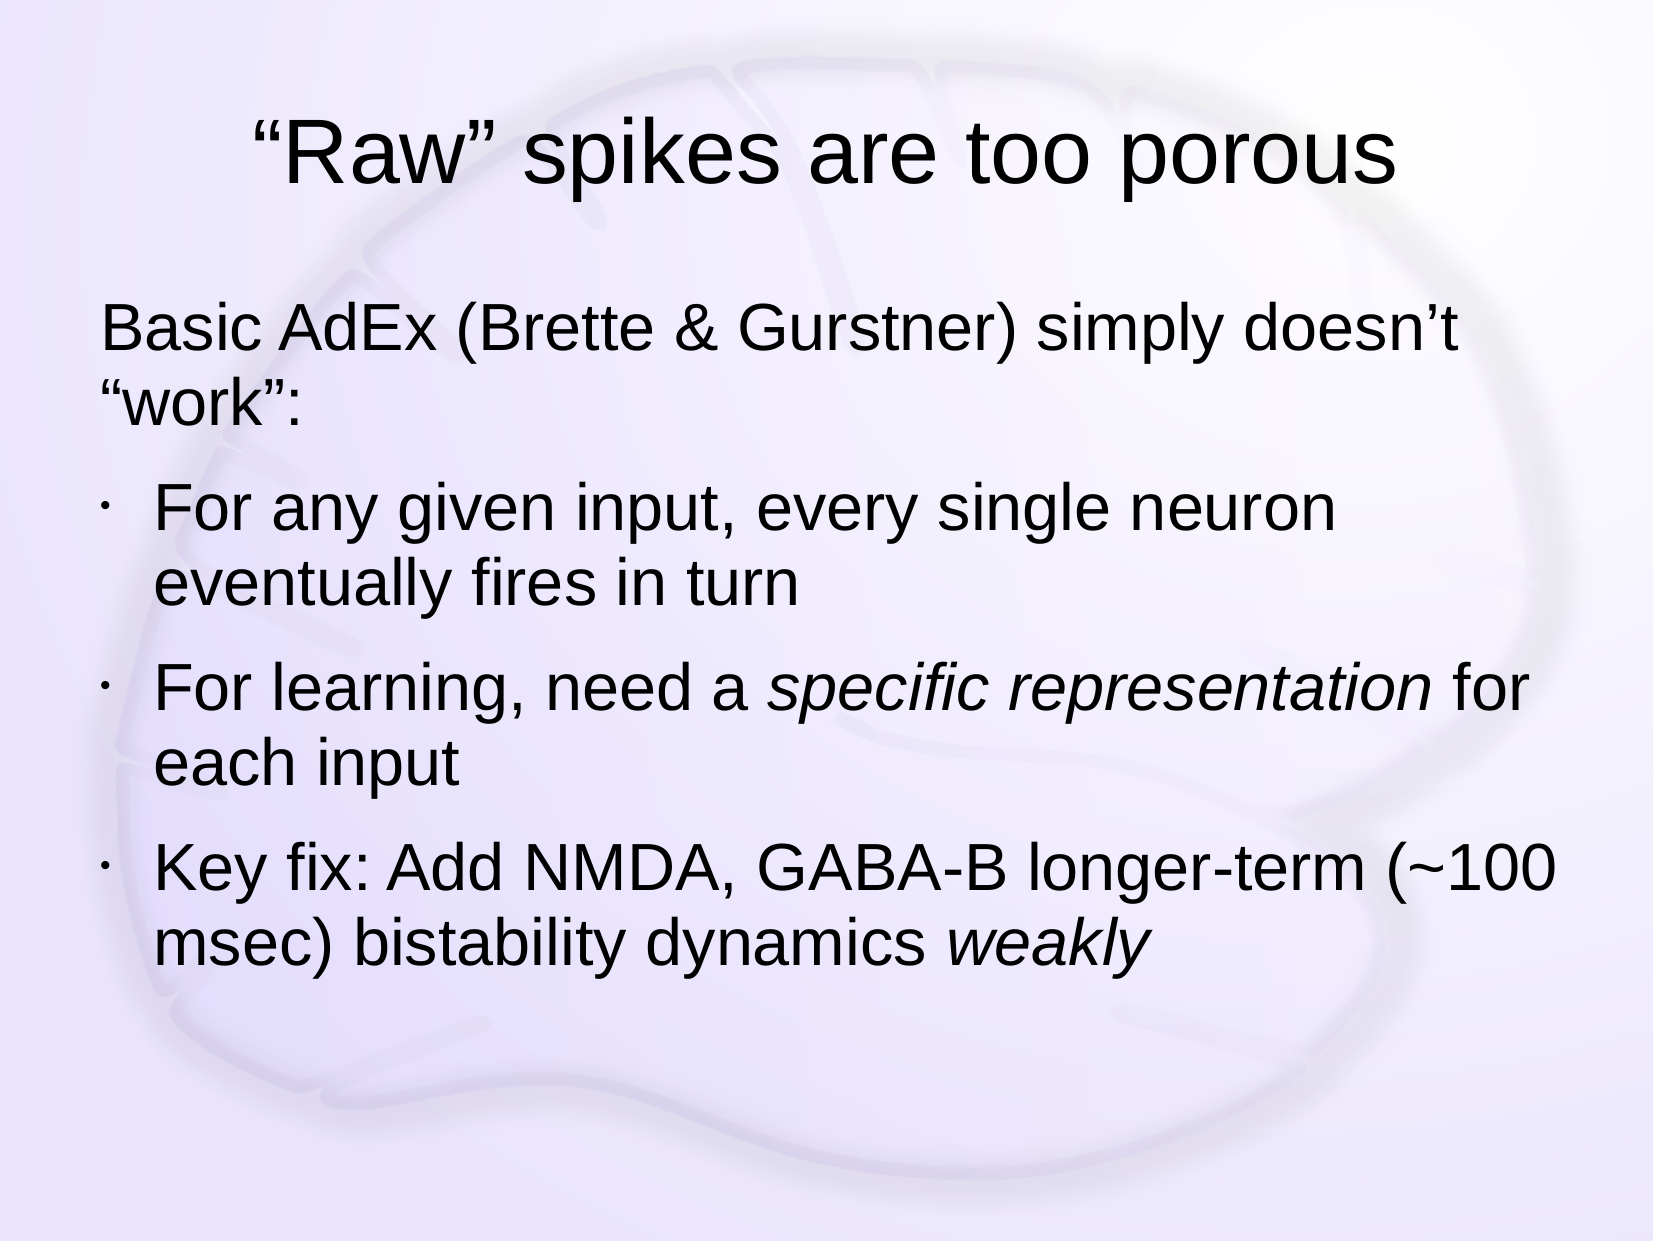

# “Raw” spikes are too porous
Basic AdEx (Brette & Gurstner) simply doesn’t “work”:
For any given input, every single neuron eventually fires in turn
For learning, need a specific representation for each input
Key fix: Add NMDA, GABA-B longer-term (~100 msec) bistability dynamics weakly